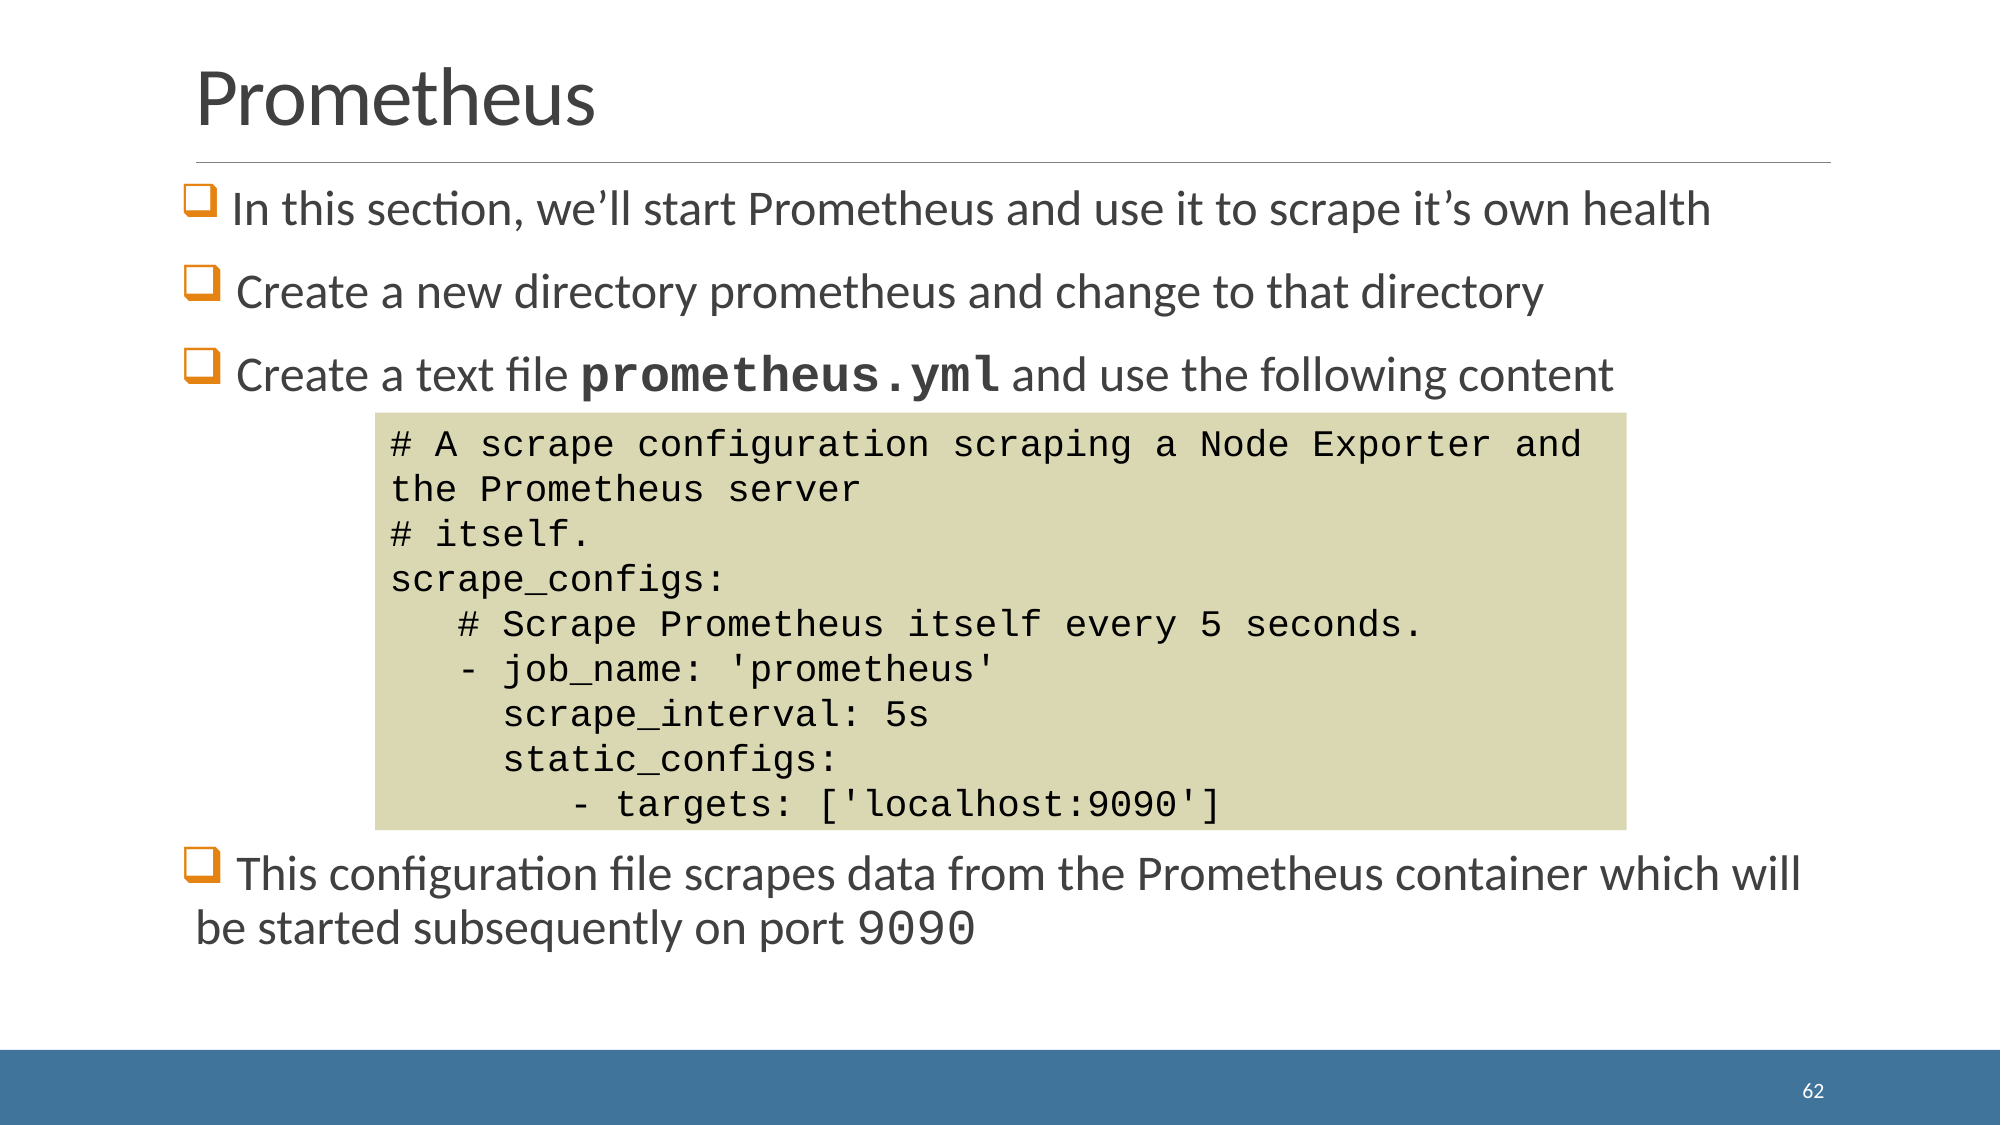

# Prometheus
 In this section, we’ll start Prometheus and use it to scrape it’s own health
 Create a new directory prometheus and change to that directory
 Create a text file prometheus.yml and use the following content

 This configuration file scrapes data from the Prometheus container which will be started subsequently on port 9090

# A scrape configuration scraping a Node Exporter and the Prometheus server
# itself.
scrape_configs:
   # Scrape Prometheus itself every 5 seconds.
   - job_name: 'prometheus'
     scrape_interval: 5s
     static_configs:
        - targets: ['localhost:9090']

62